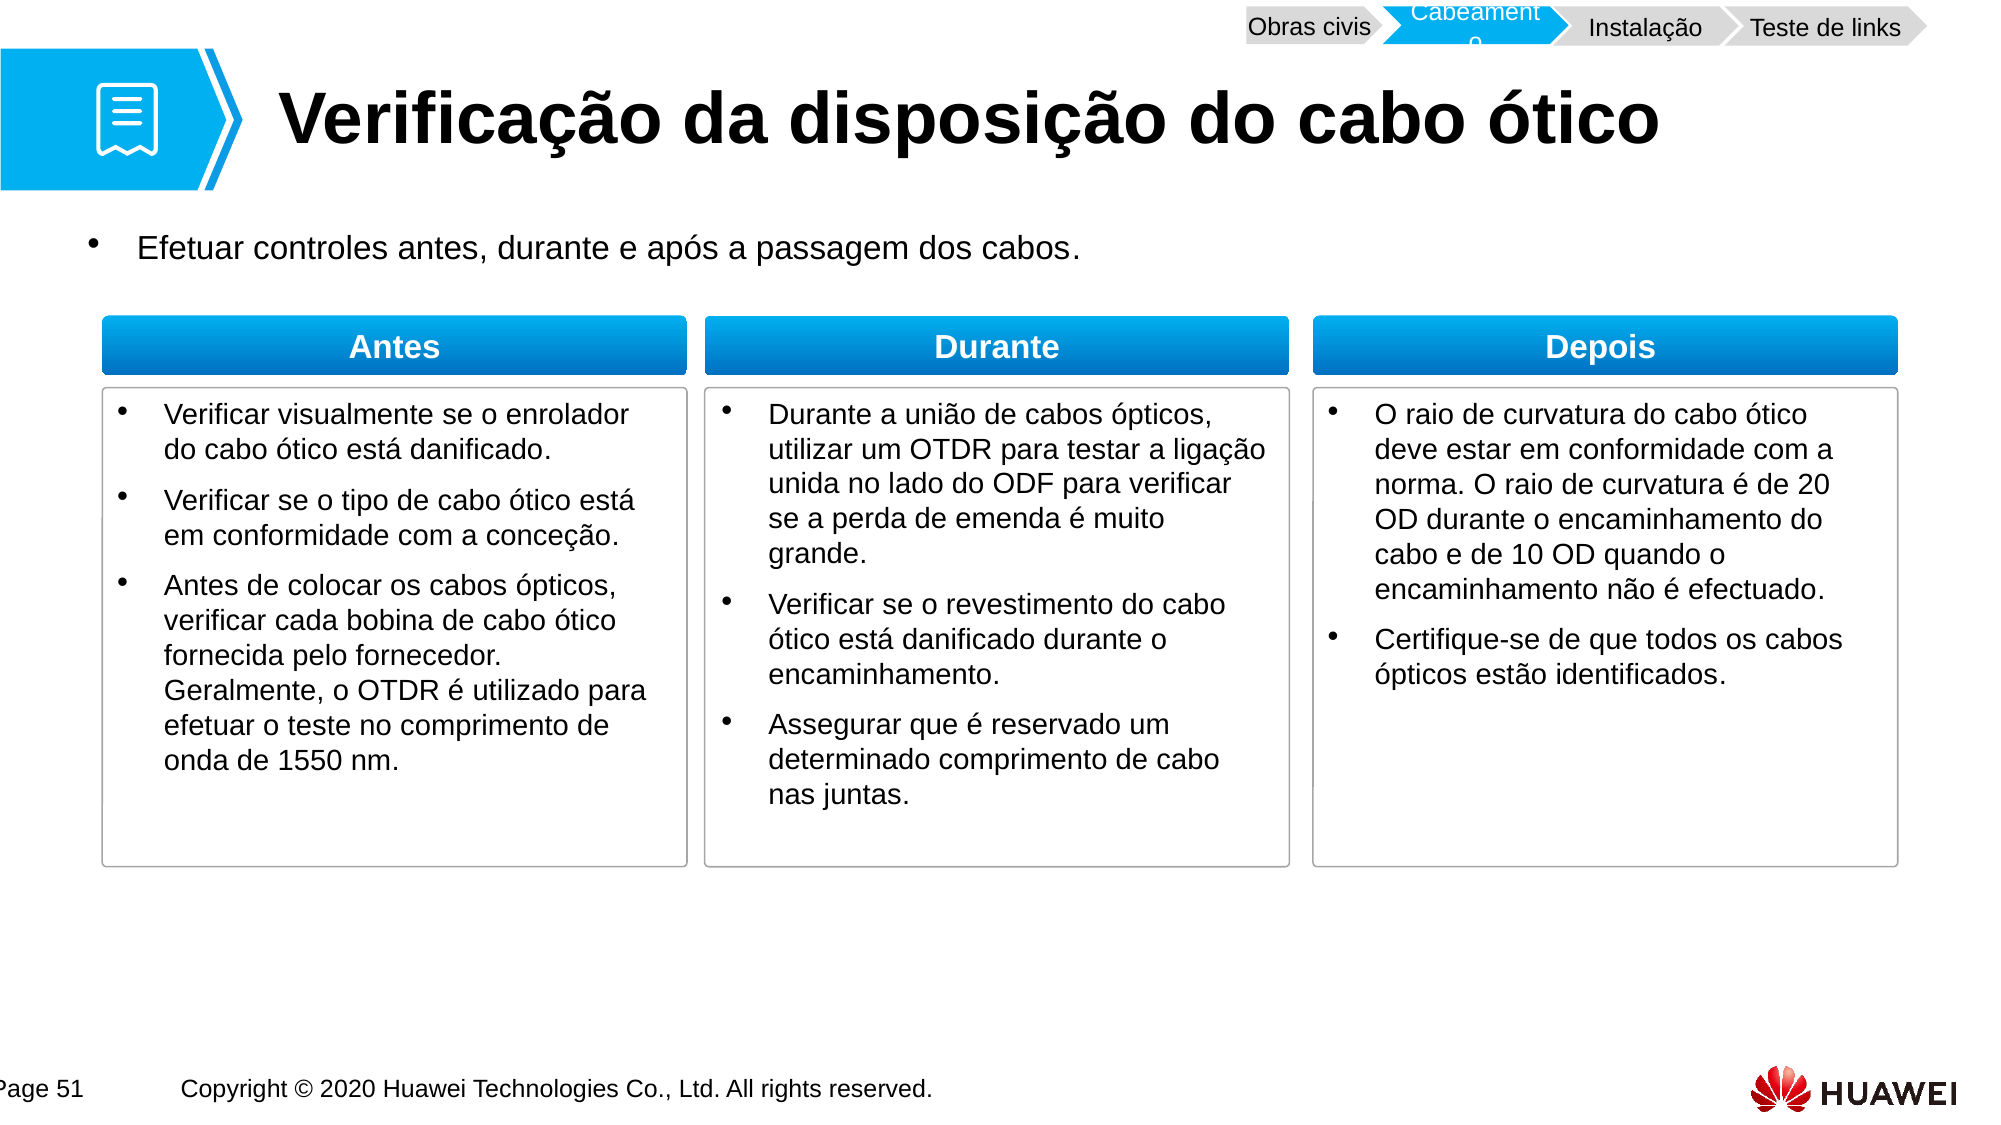

Obras civis
Cabeamento
Instalação
Teste de links
# Verificação da disposição do cabo ótico
Efetuar controles antes, durante e após a passagem dos cabos.
Antes
Depois
Durante

Durante a união de cabos ópticos, utilizar um OTDR para testar a ligação unida no lado do ODF para verificar se a perda de emenda é muito grande.
Verificar se o revestimento do cabo ótico está danificado durante o encaminhamento.
Assegurar que é reservado um determinado comprimento de cabo nas juntas.
Verificar visualmente se o enrolador do cabo ótico está danificado.
Verificar se o tipo de cabo ótico está em conformidade com a conceção.
Antes de colocar os cabos ópticos, verificar cada bobina de cabo ótico fornecida pelo fornecedor. Geralmente, o OTDR é utilizado para efetuar o teste no comprimento de onda de 1550 nm.
O raio de curvatura do cabo ótico deve estar em conformidade com a norma. O raio de curvatura é de 20 OD durante o encaminhamento do cabo e de 10 OD quando o encaminhamento não é efectuado.
Certifique-se de que todos os cabos ópticos estão identificados.